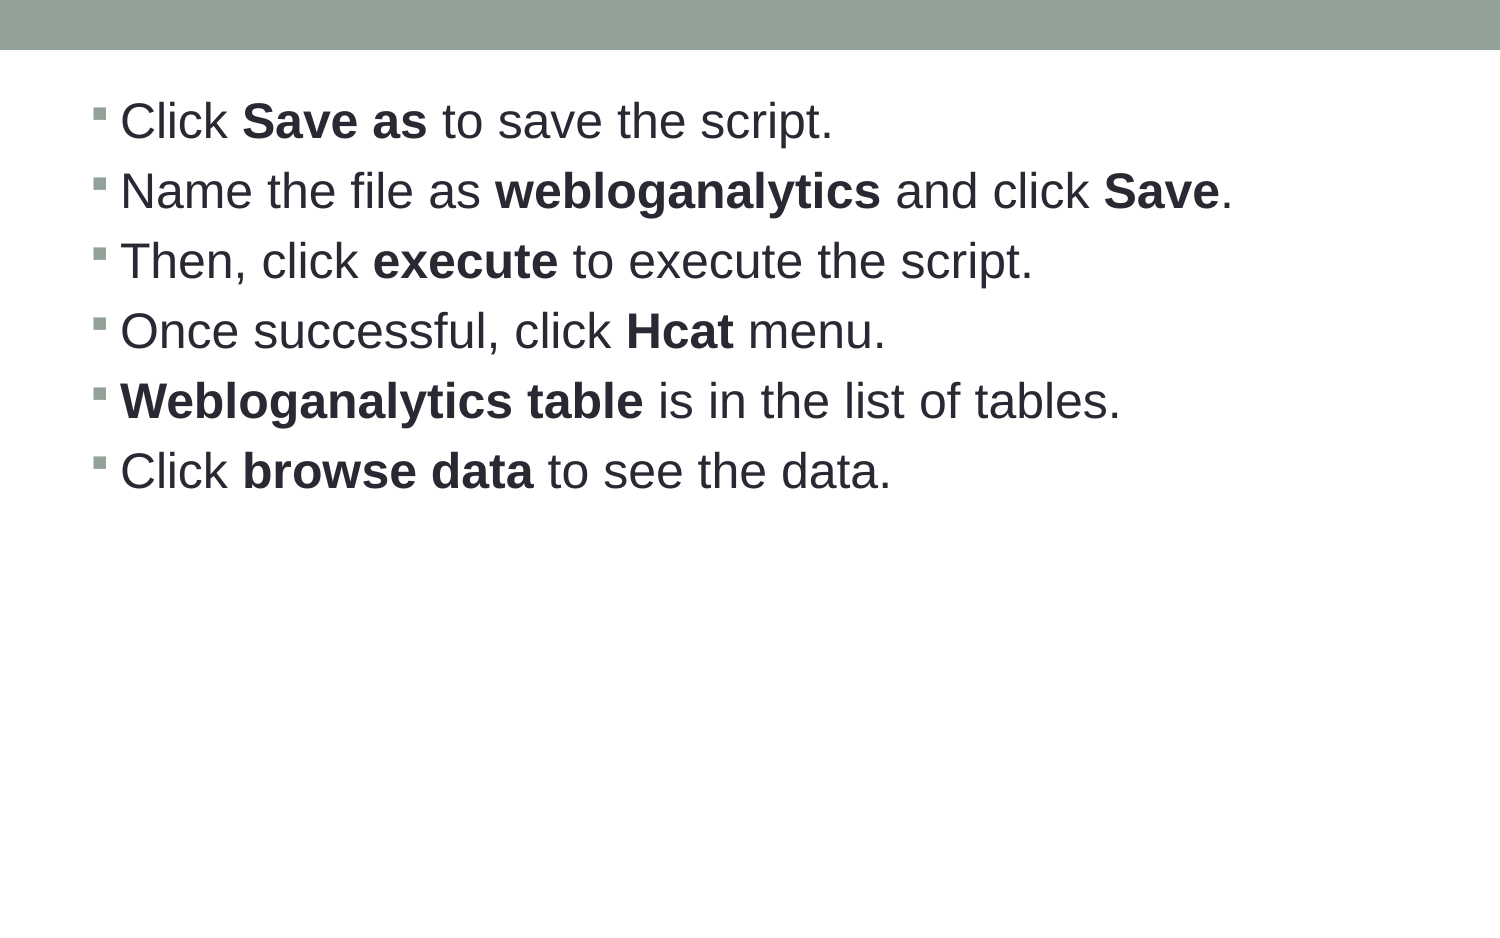

Click Save as to save the script.
Name the file as webloganalytics and click Save.
Then, click execute to execute the script.
Once successful, click Hcat menu.
Webloganalytics table is in the list of tables.
Click browse data to see the data.